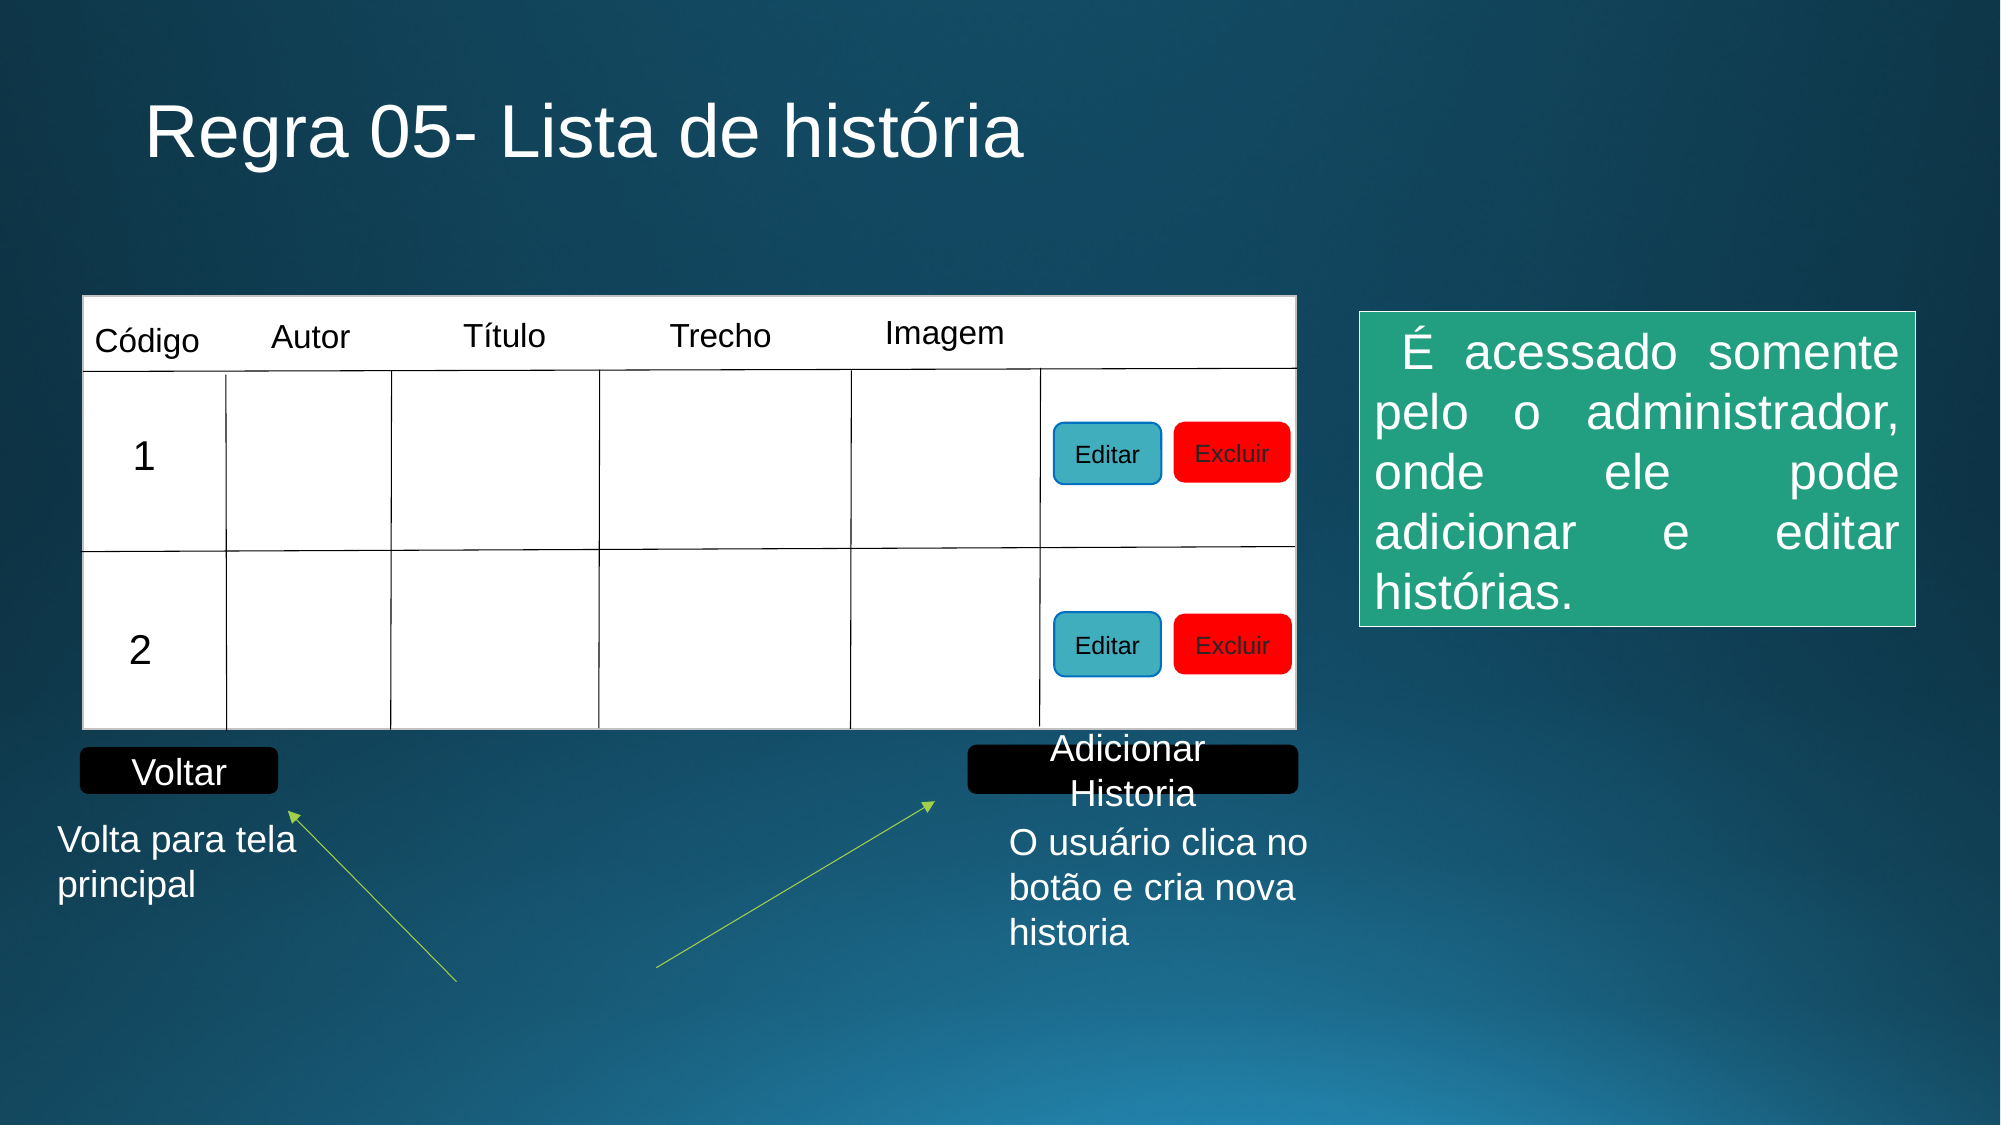

Regra 05- Lista de história

Imagem
Título
Trecho
Autor
Código
 É acessado somente pelo o administrador, onde ele pode adicionar e editar histórias.
1
Editar
Excluir
Editar
Excluir
2
Adicionar  Historia
Voltar

Volta para tela principal
O usuário clica no botão e cria nova historia